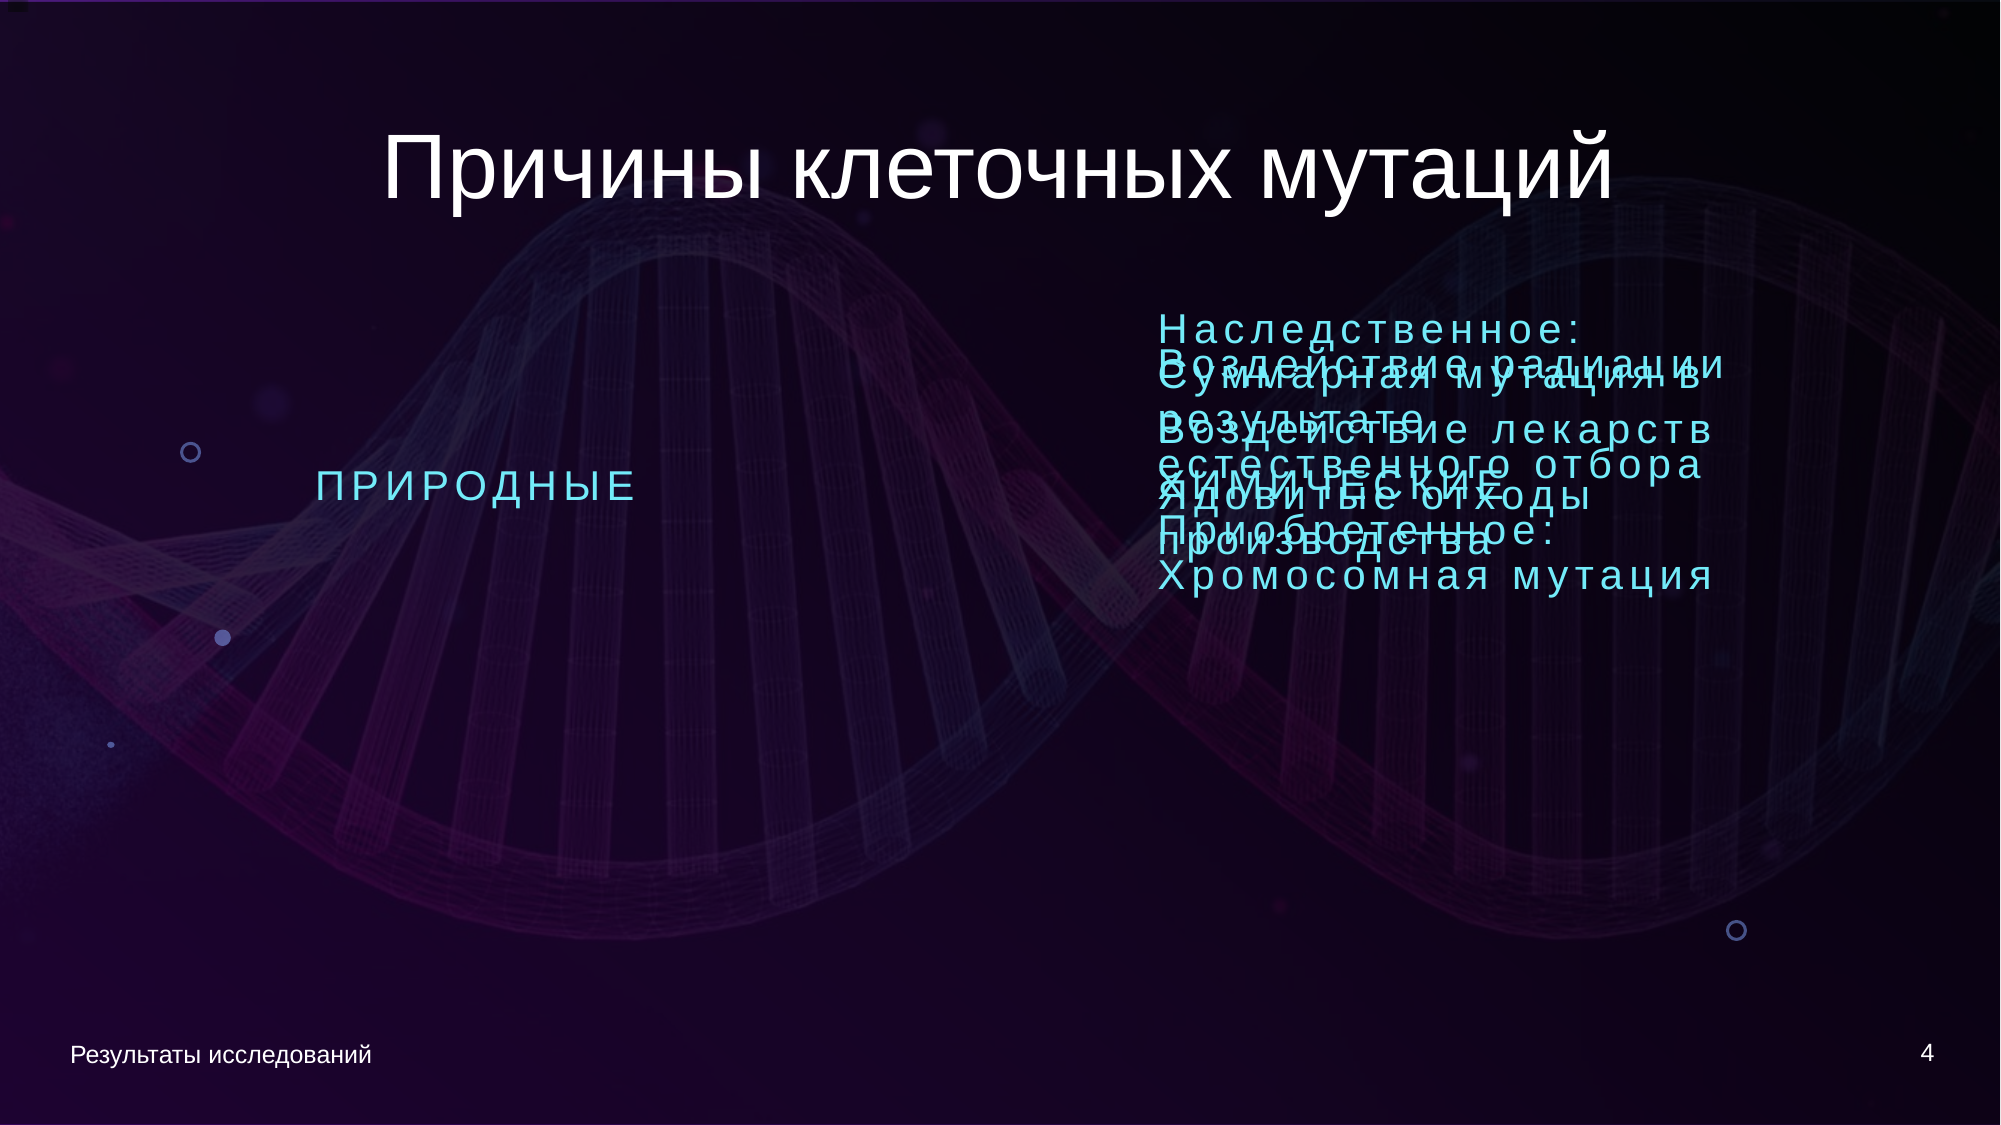

# Причины клеточных мутаций
ХИМИЧЕСКИЕ
ПРИРОДНЫЕ
Наследственное: Суммарная мутация в результате естественного отбора
Приобретенное: Хромосомная мутация

Воздействие радиации
Воздействие лекарств
Ядовитые отходы производства

4
Результаты исследований